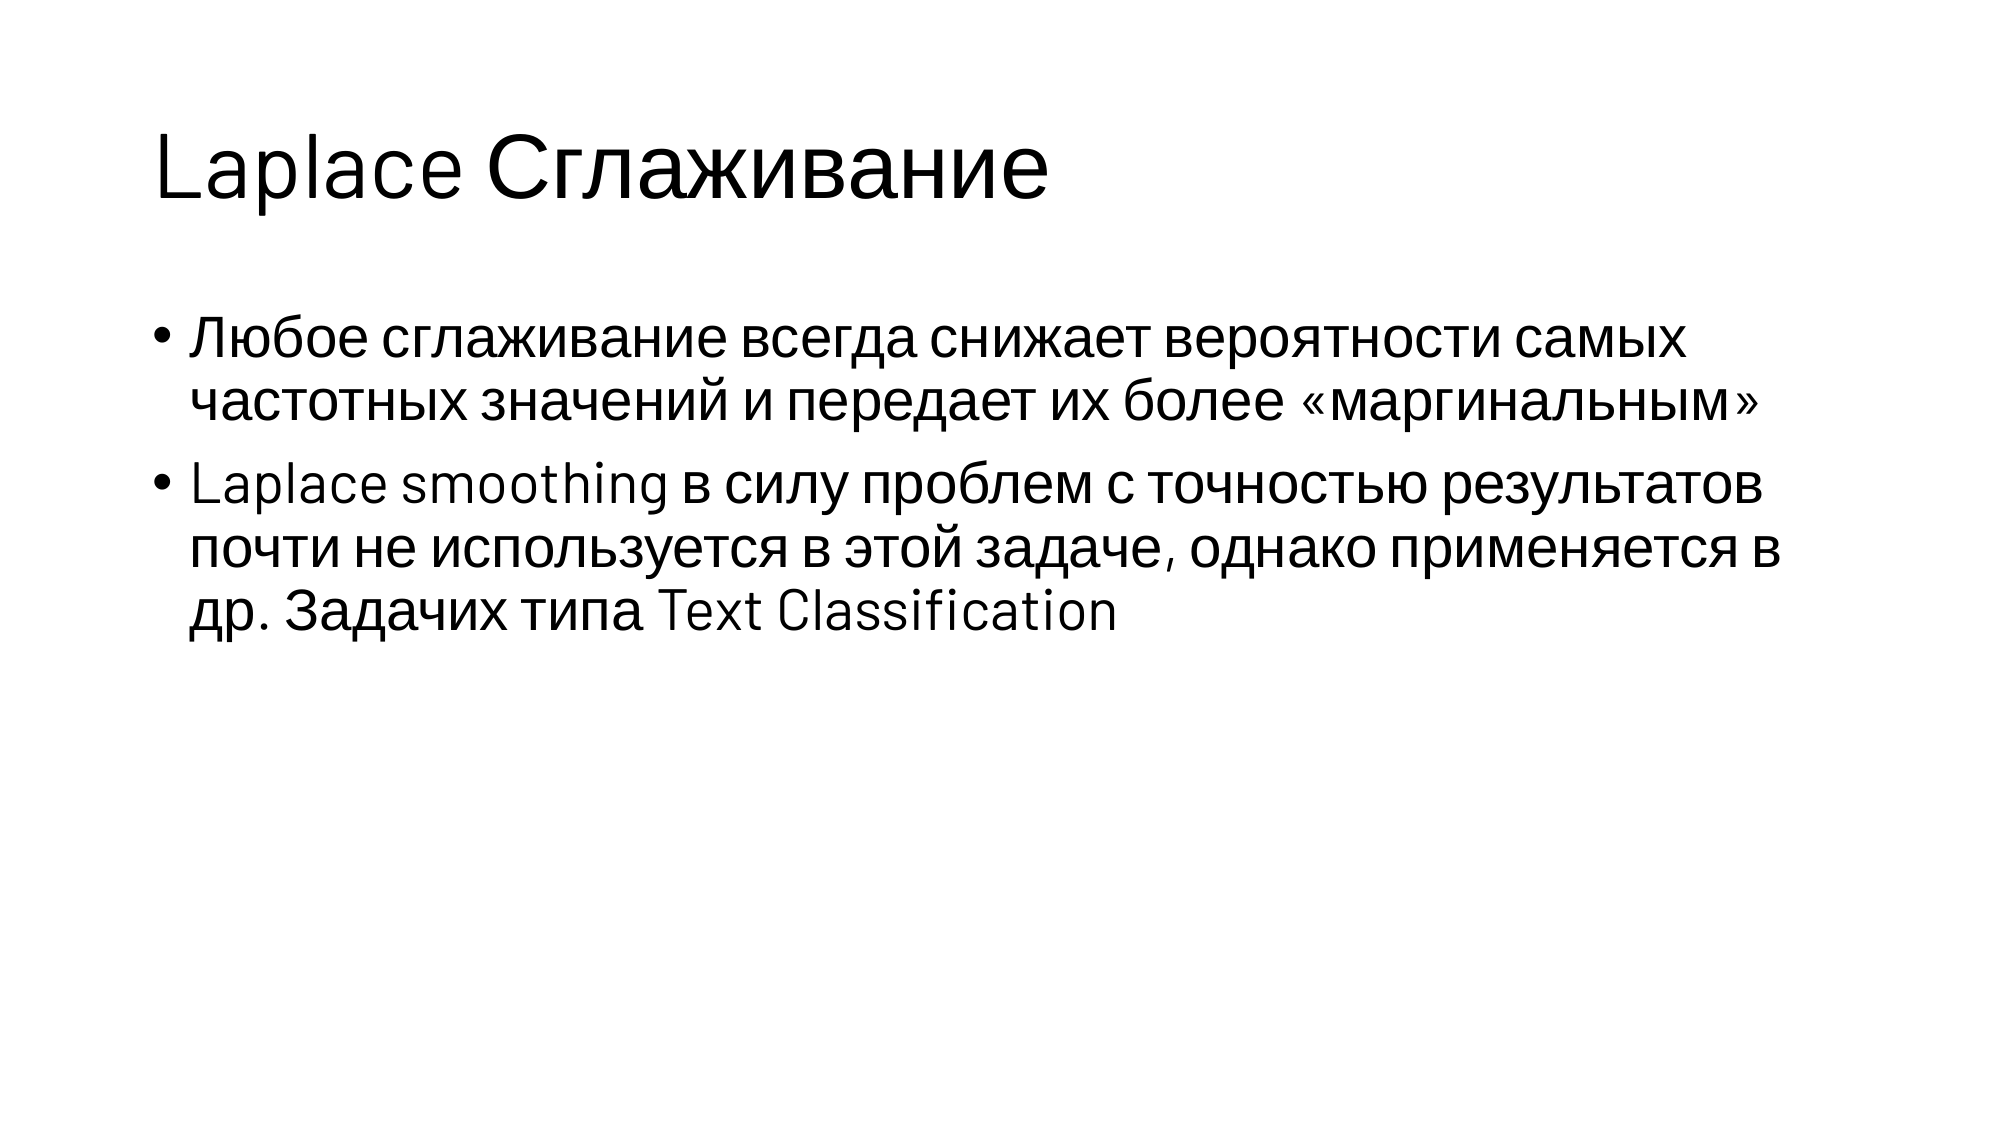

# Laplace Сглаживание
Любое сглаживание всегда снижает вероятности самых частотных значений и передает их более «маргинальным»
Laplace smoothing в силу проблем с точностью результатов почти не используется в этой задаче, однако применяется в др. Задачих типа Text Classification